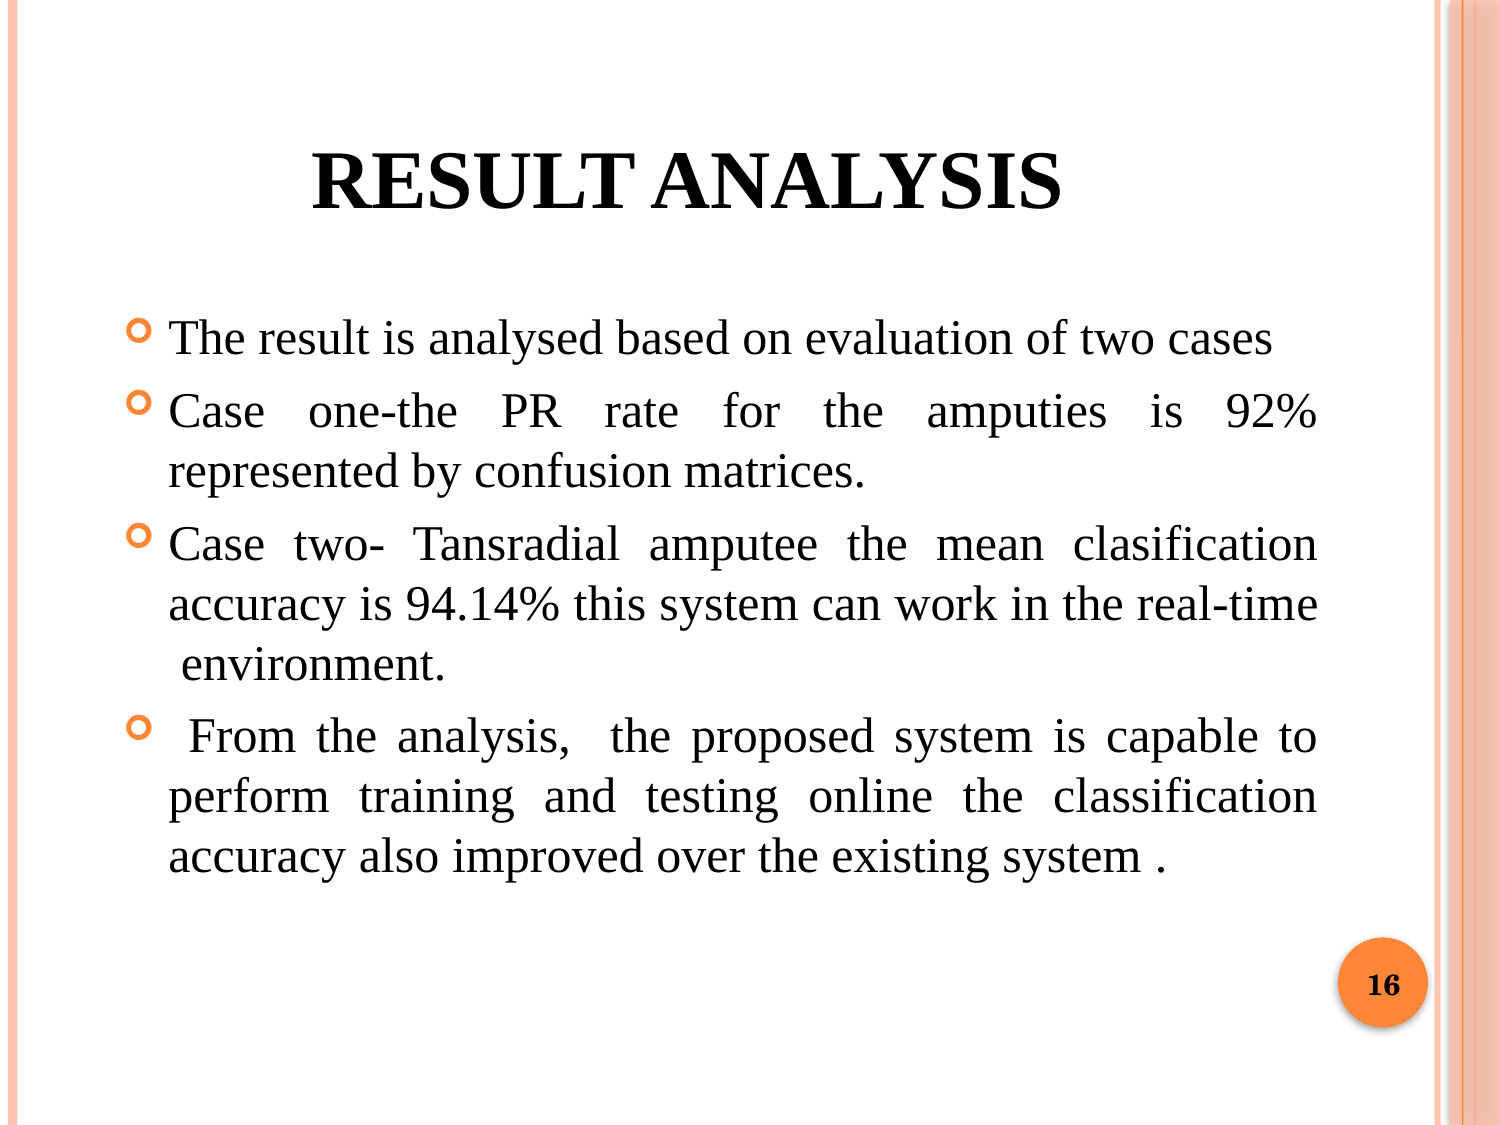

# RESULT ANALYSIS
The result is analysed based on evaluation of two cases
Case one-the PR rate for the amputies is 92% represented by confusion matrices.
Case two- Tansradial amputee the mean clasification accuracy is 94.14% this system can work in the real-time  environment.
 From the analysis,  the proposed system is capable to perform training and testing online the classification accuracy also improved over the existing system .
16